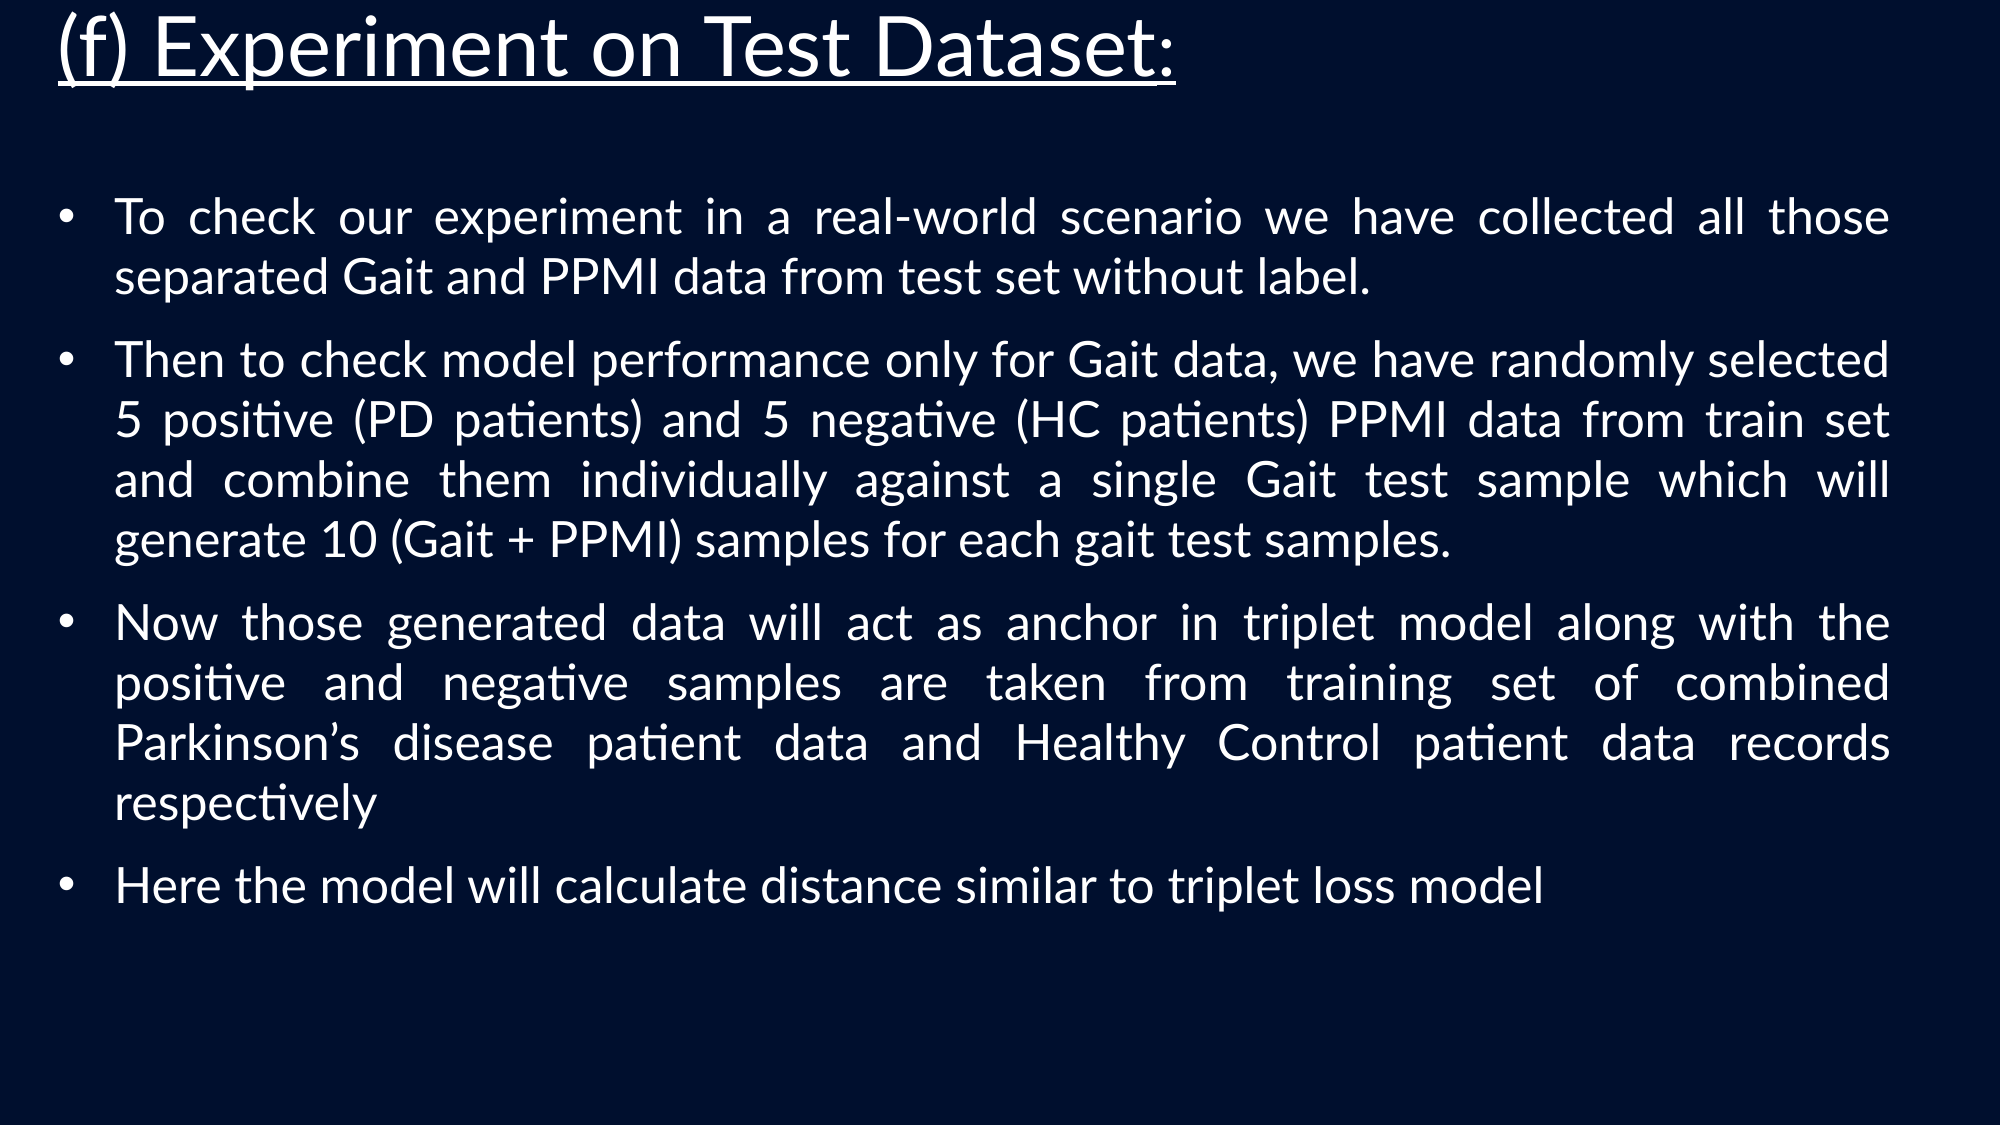

(f) Experiment on Test Dataset:
To check our experiment in a real-world scenario we have collected all those separated Gait and PPMI data from test set without label.
Then to check model performance only for Gait data, we have randomly selected 5 positive (PD patients) and 5 negative (HC patients) PPMI data from train set and combine them individually against a single Gait test sample which will generate 10 (Gait + PPMI) samples for each gait test samples.
Now those generated data will act as anchor in triplet model along with the positive and negative samples are taken from training set of combined Parkinson’s disease patient data and Healthy Control patient data records respectively
Here the model will calculate distance similar to triplet loss model